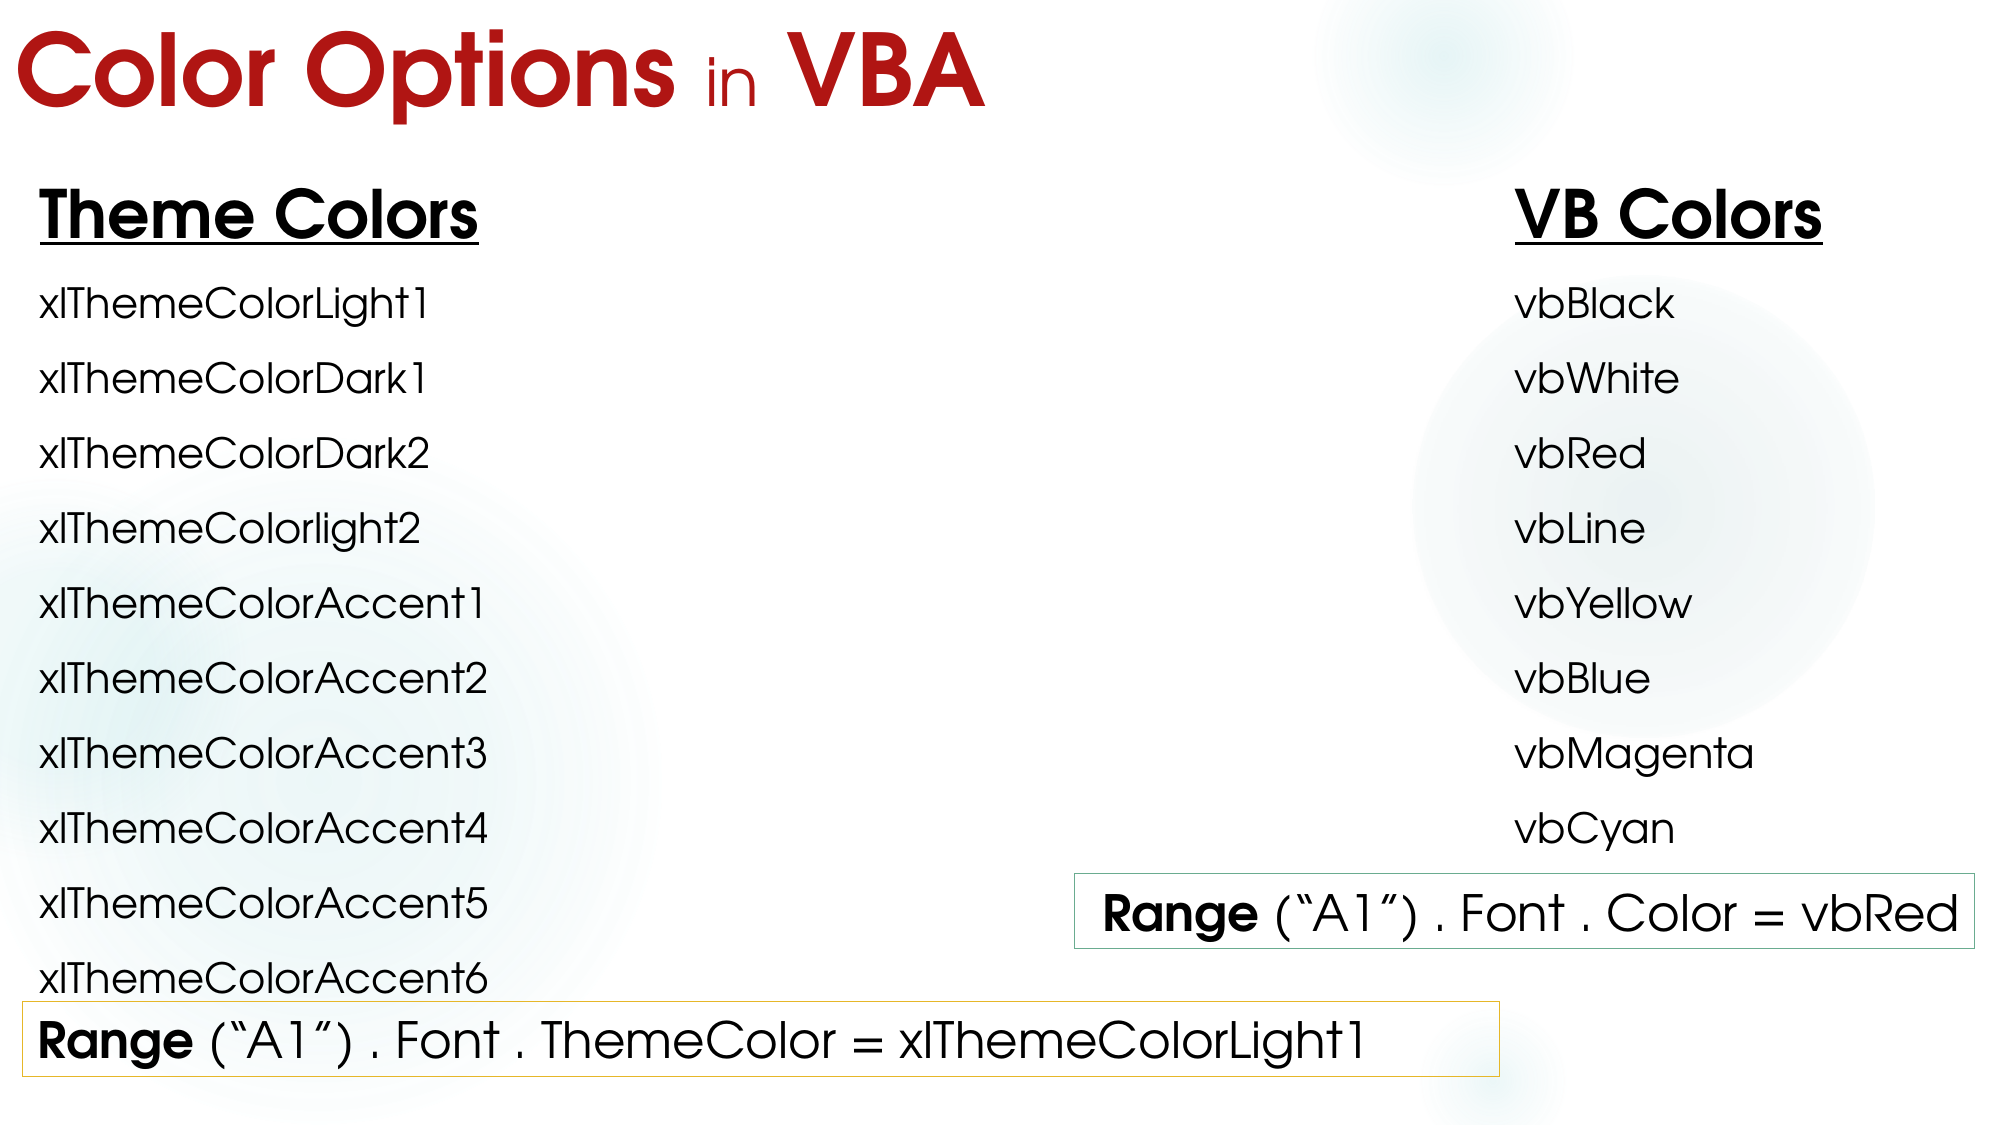

# Color Options in VBA
Theme Colors
xlThemeColorLight1
xlThemeColorDark1
xlThemeColorDark2
xlThemeColorlight2
xlThemeColorAccent1
xlThemeColorAccent2
xlThemeColorAccent3
xlThemeColorAccent4
xlThemeColorAccent5
xlThemeColorAccent6

VB Colors
vbBlack
vbWhite
vbRed
vbLine
vbYellow
vbBlue
vbMagenta
vbCyan

Range (“A1”) . Font . Color = vbRed
Range (“A1”) . Font . ThemeColor = xlThemeColorLight1